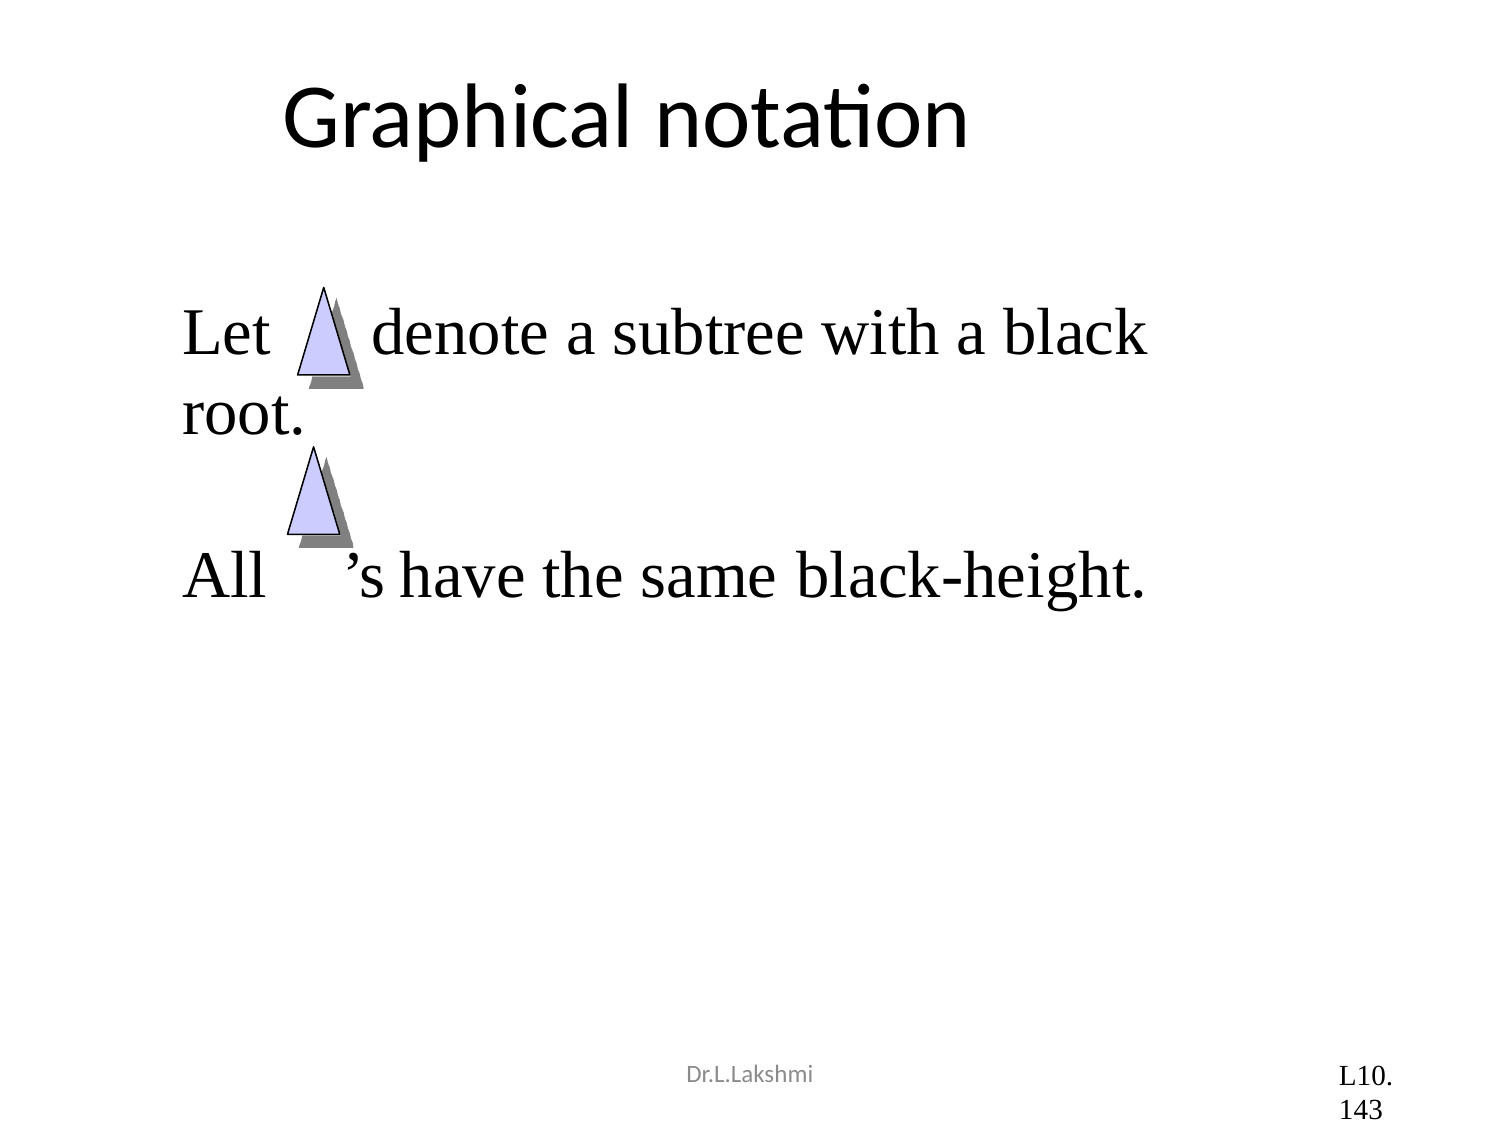

# Graphical notation
Let	denote a subtree with a black root.

All	’s have the same black-height.

Dr.L.Lakshmi
L10.143